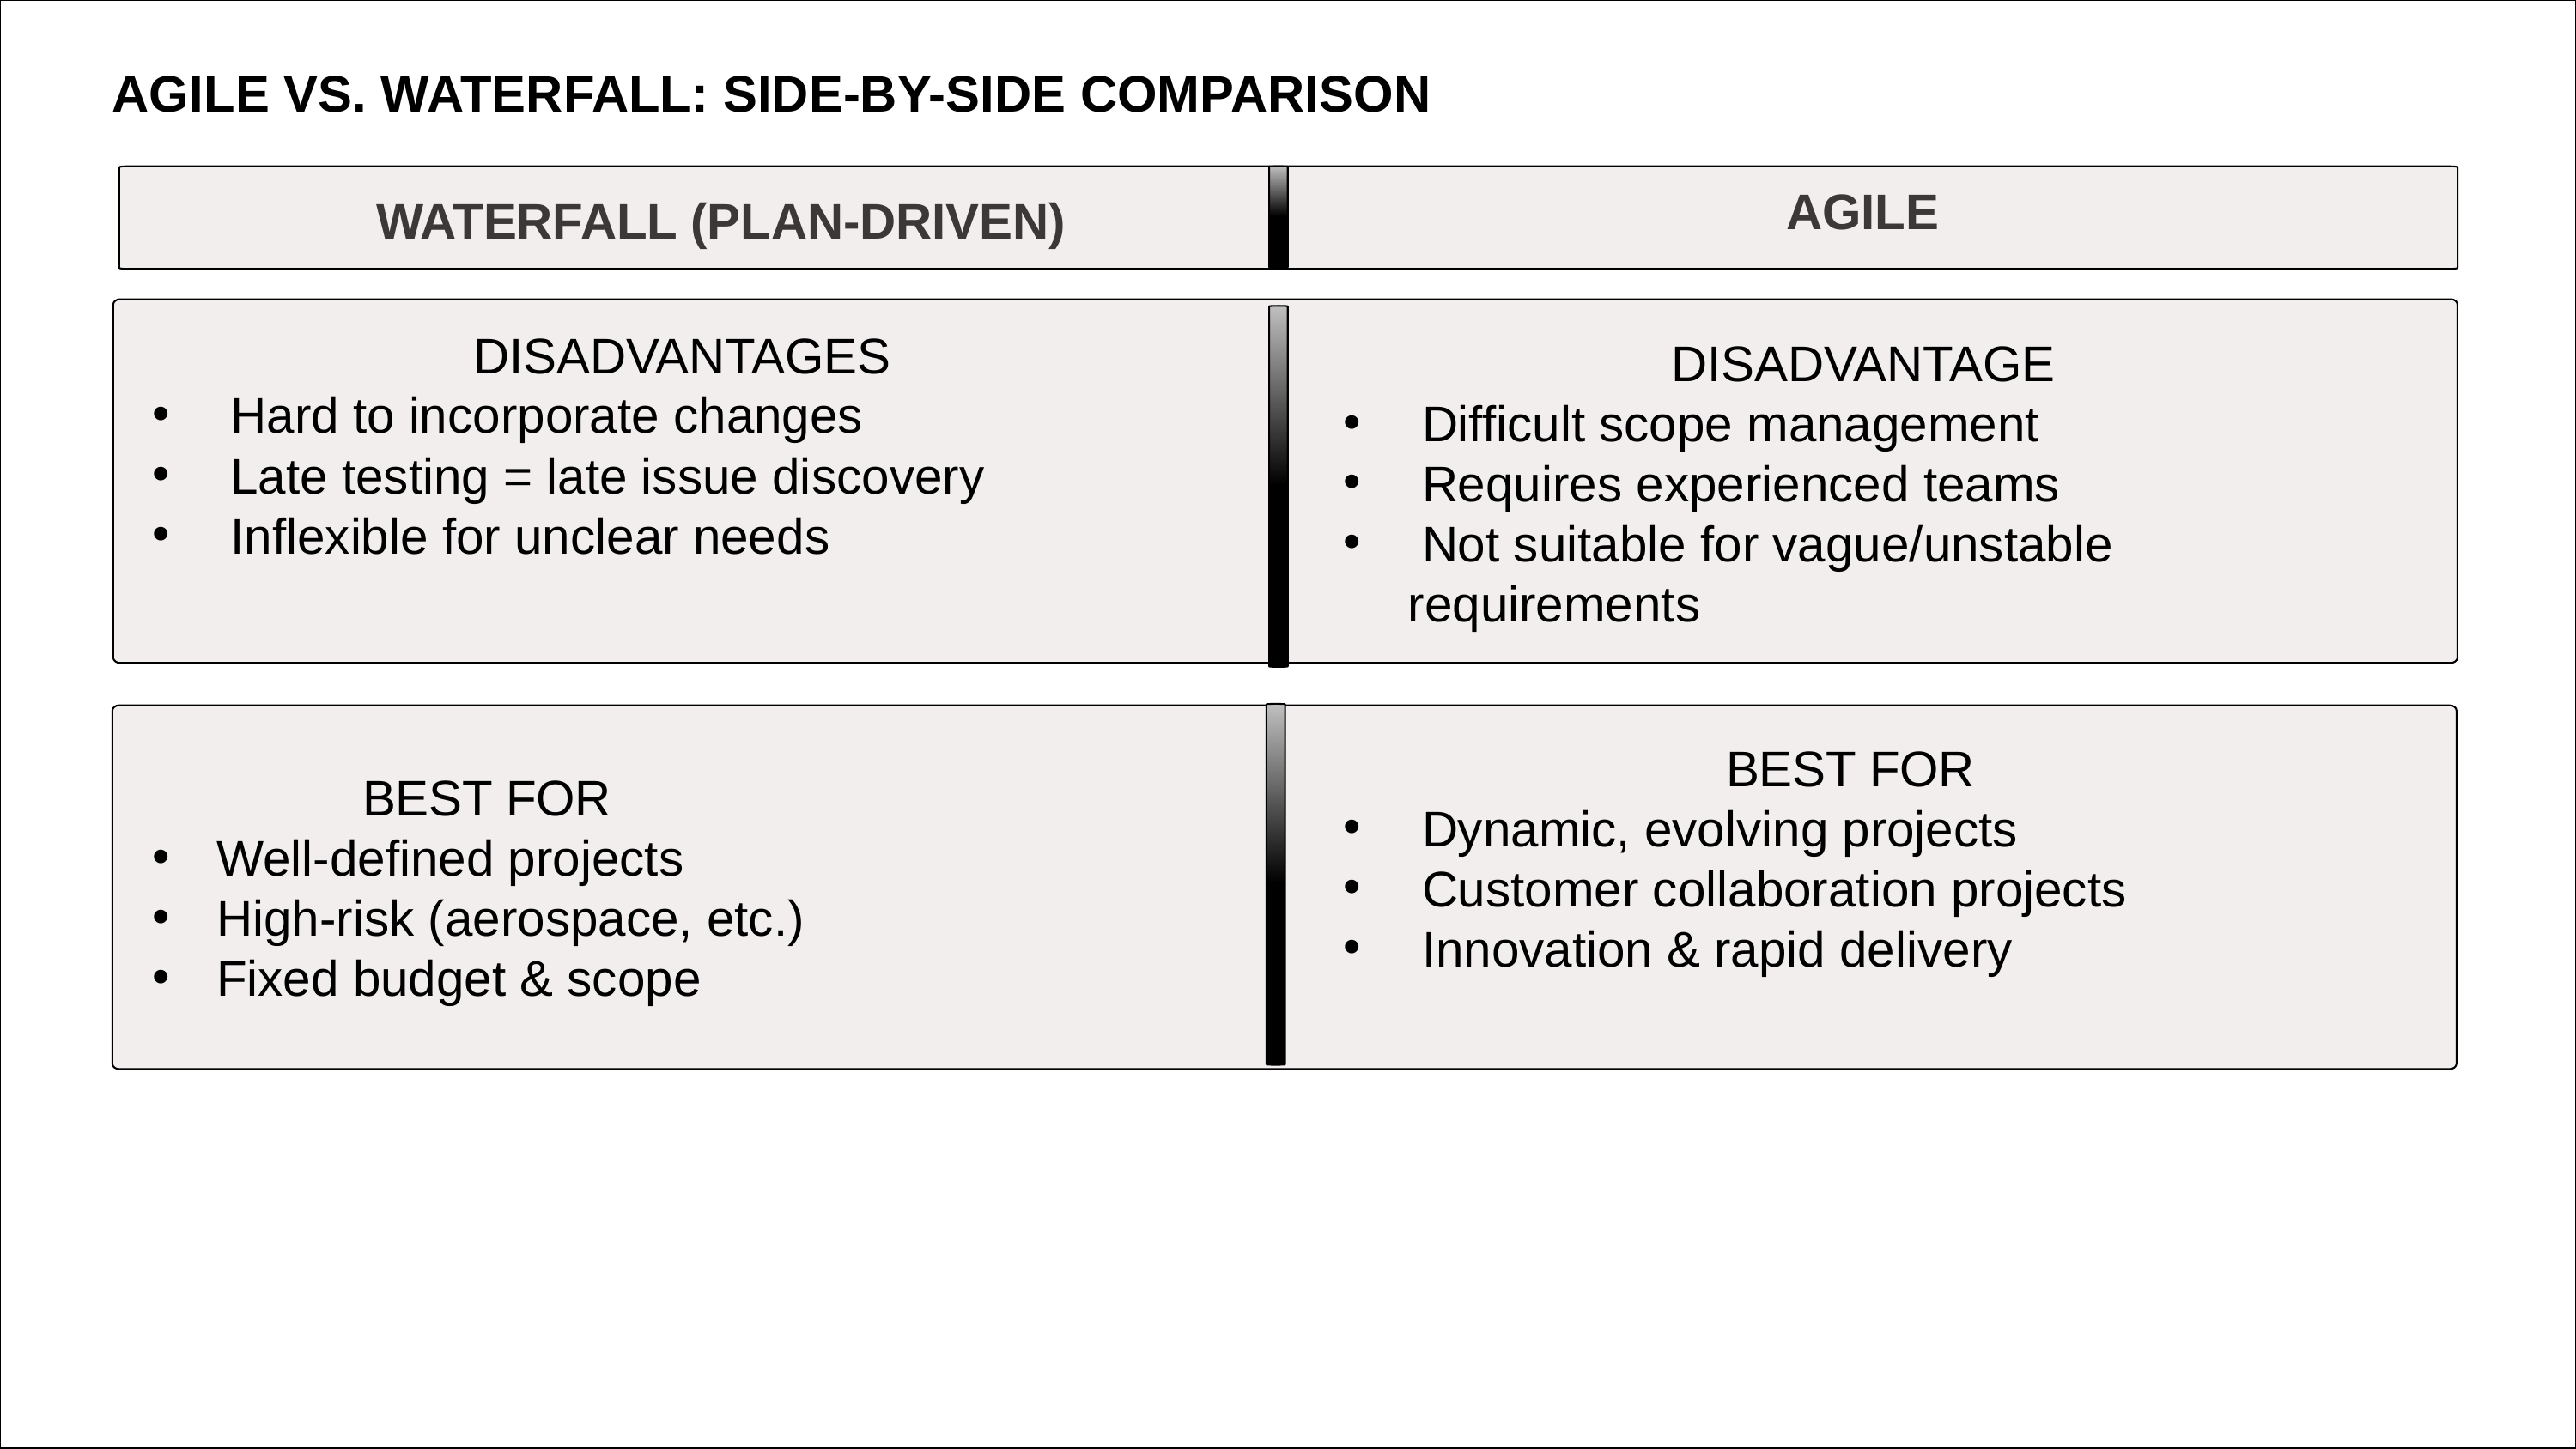

AGILE VS. WATERFALL: SIDE-BY-SIDE COMPARISON

WATERFALL (PLAN-DRIVEN)

AGILE

 DISADVANTAGES
 Hard to incorporate changes
 Late testing = late issue discovery
 Inflexible for unclear needs
DISADVANTAGE
 Difficult scope management
 Requires experienced teams
 Not suitable for vague/unstable requirements

BEST FOR
 Dynamic, evolving projects
 Customer collaboration projects
 Innovation & rapid delivery
 BEST FOR
Well-defined projects
High-risk (aerospace, etc.)
Fixed budget & scope